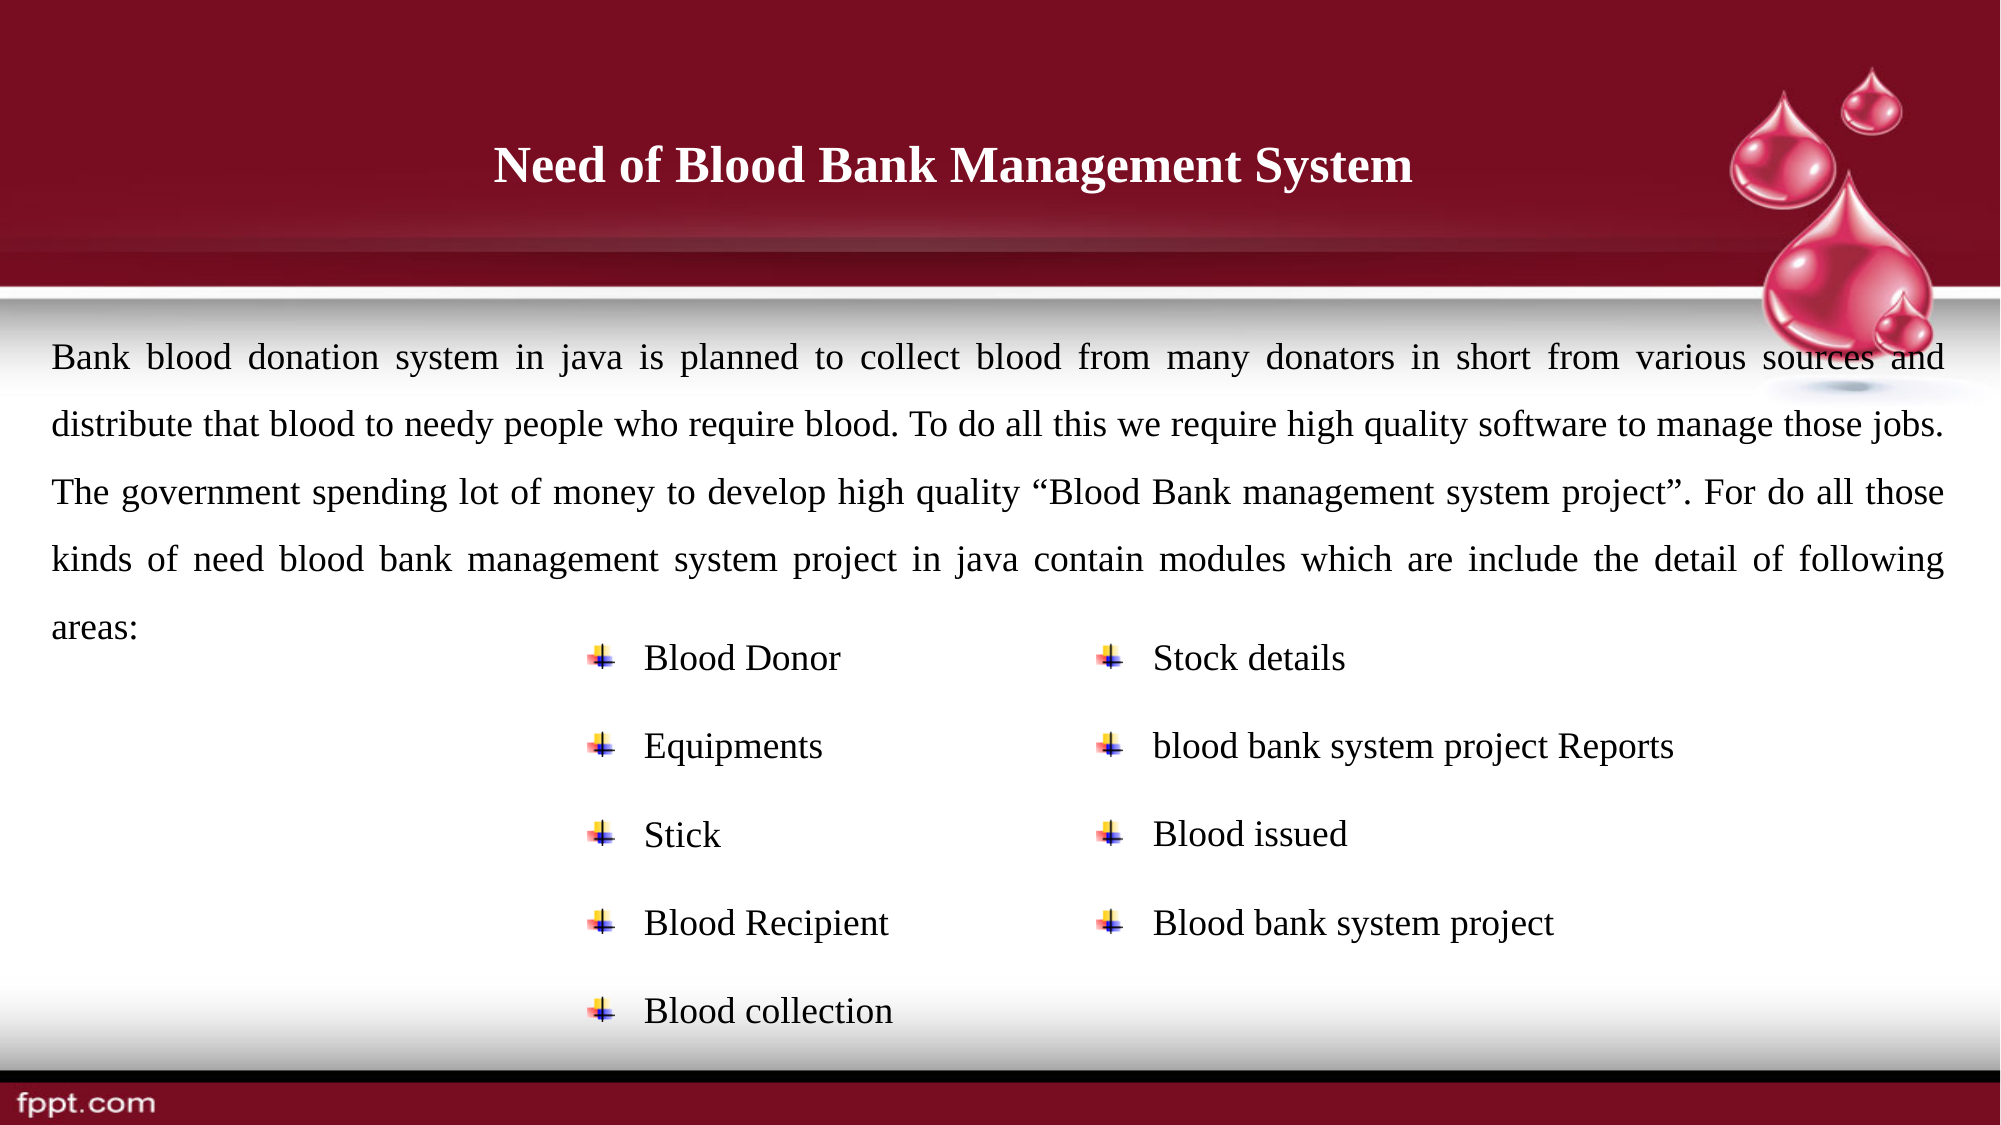

Need of Blood Bank Management System
Bank blood donation system in java is planned to collect blood from many donators in short from various sources and distribute that blood to needy people who require blood. To do all this we require high quality software to manage those jobs. The government spending lot of money to develop high quality “Blood Bank management system project”. For do all those kinds of need blood bank management system project in java contain modules which are include the detail of following areas:
Blood Donor
Equipments
Stick
Blood Recipient
Blood collection
Stock details
blood bank system project Reports
Blood issued
Blood bank system project